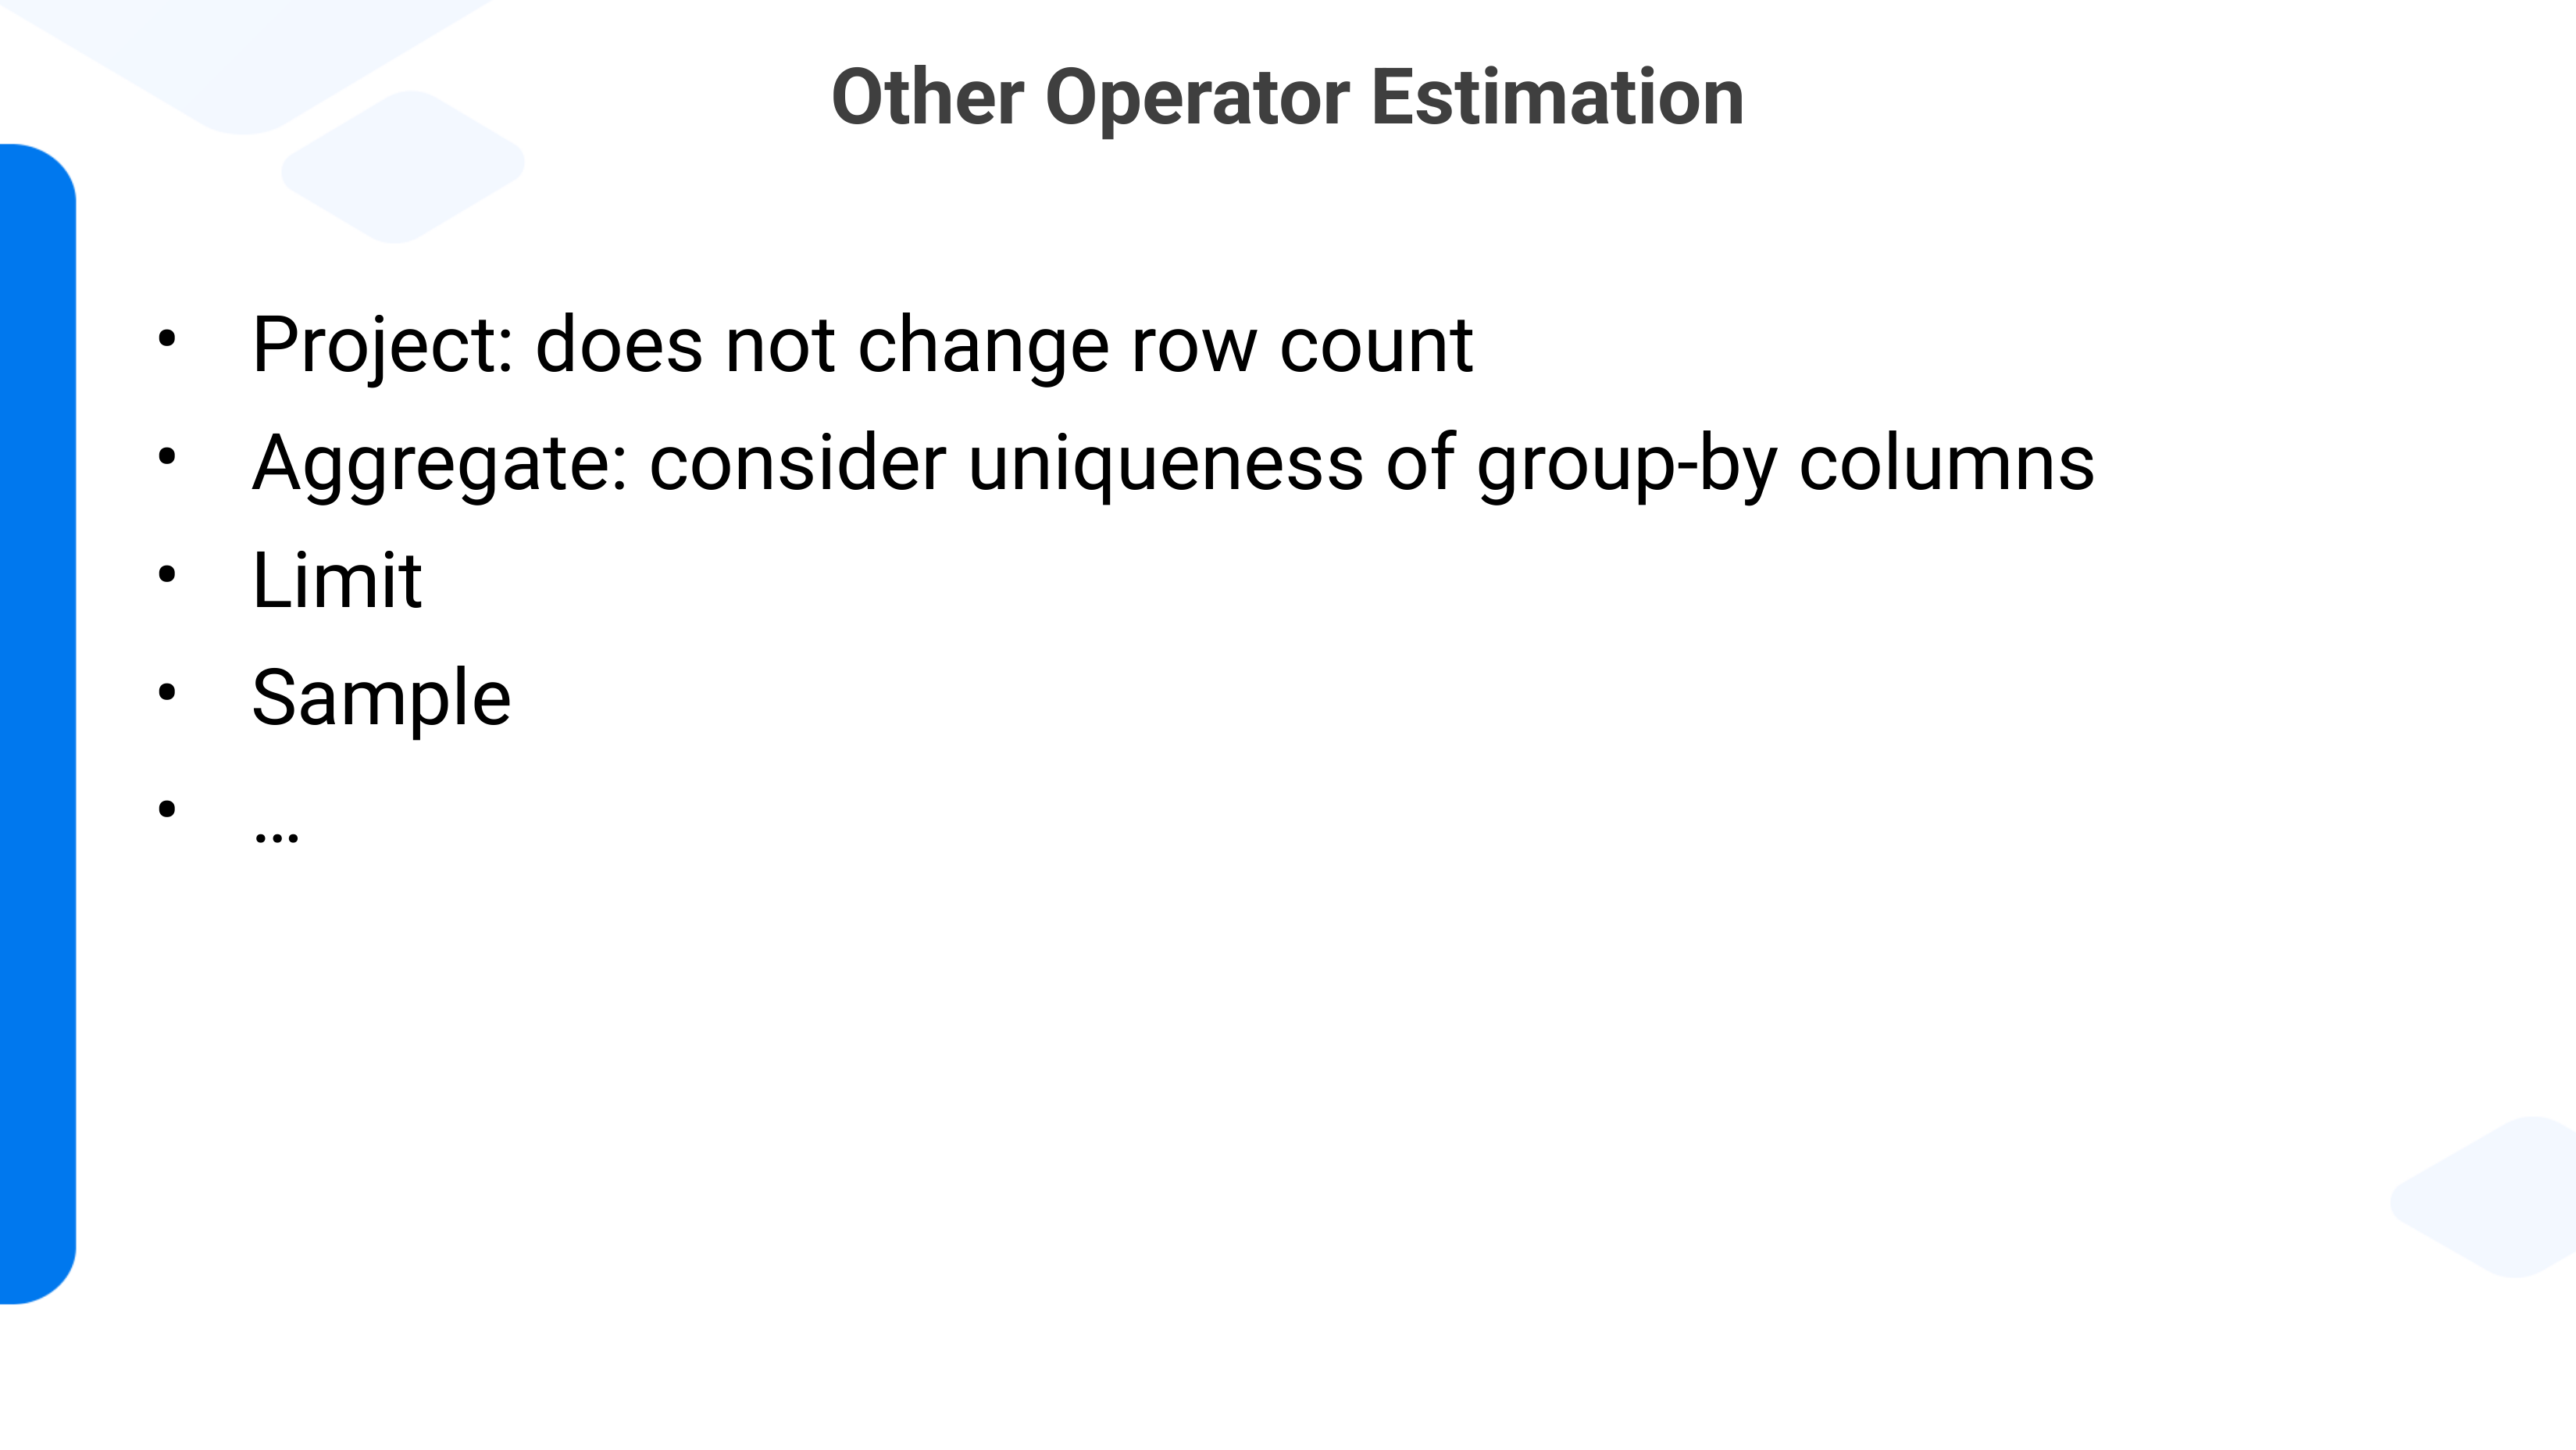

# Other Operator Estimation
Project: does not change row count
Aggregate: consider uniqueness of group-by columns
Limit
Sample
…
Page 81